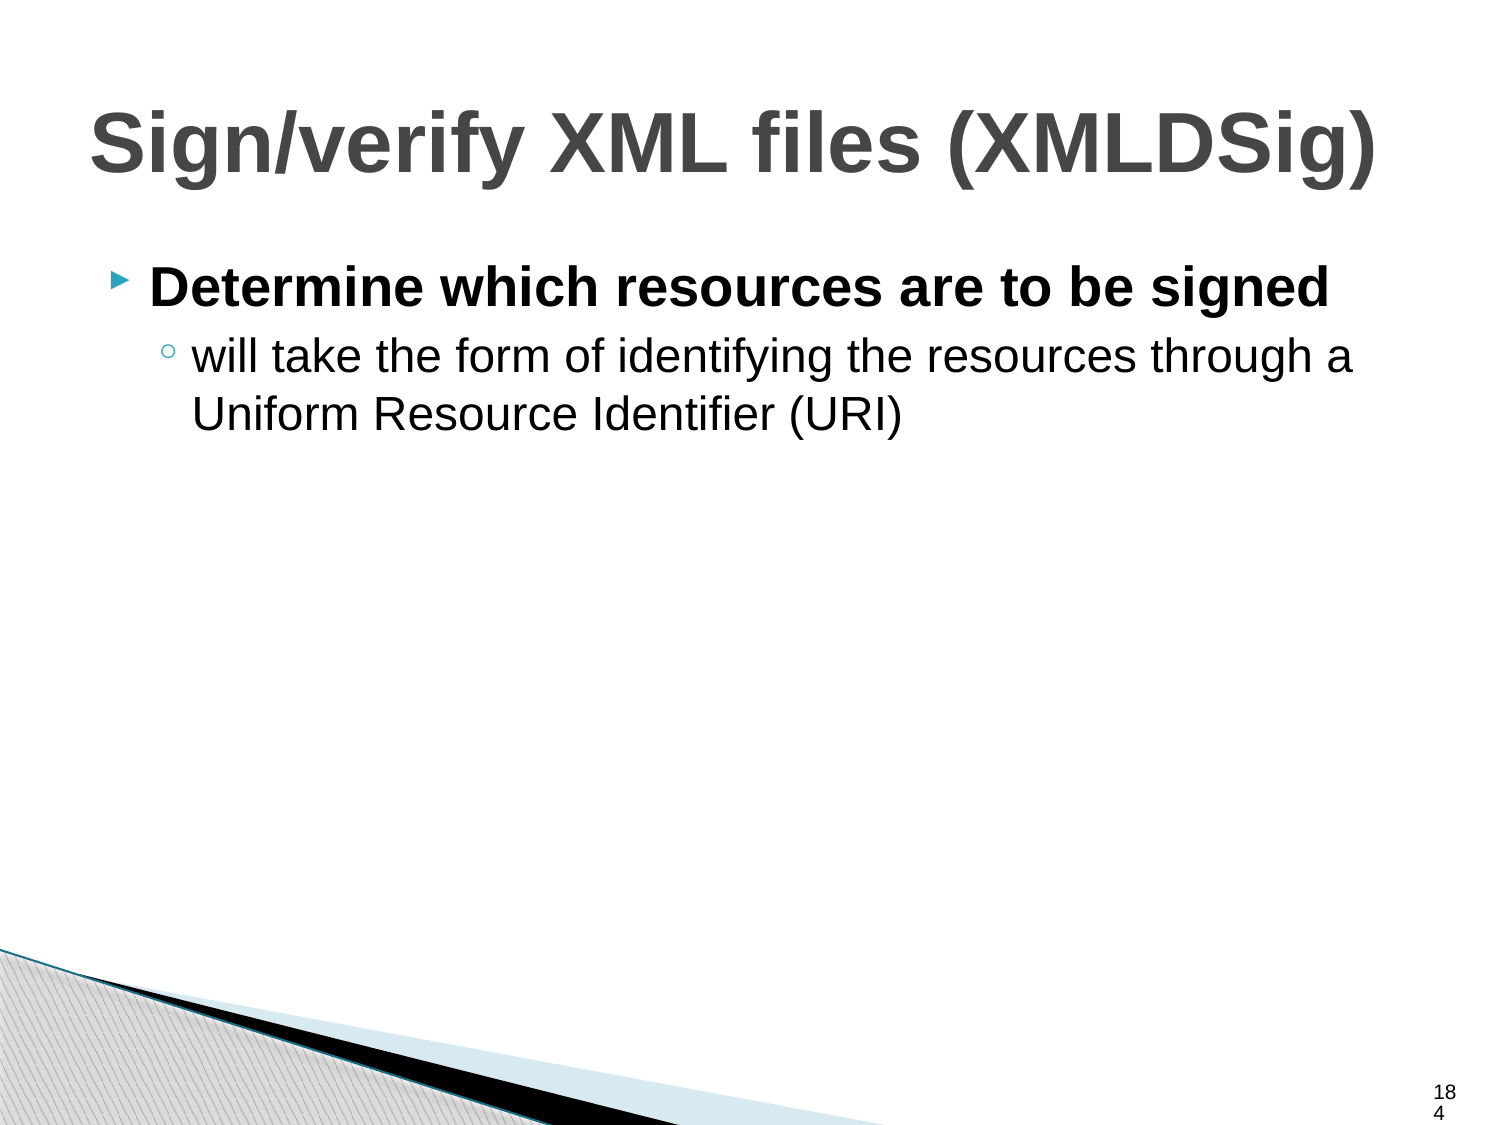

# Sign/verify XML files (XMLDSig)
Determine which resources are to be signed
will take the form of identifying the resources through a Uniform Resource Identifier (URI)
184